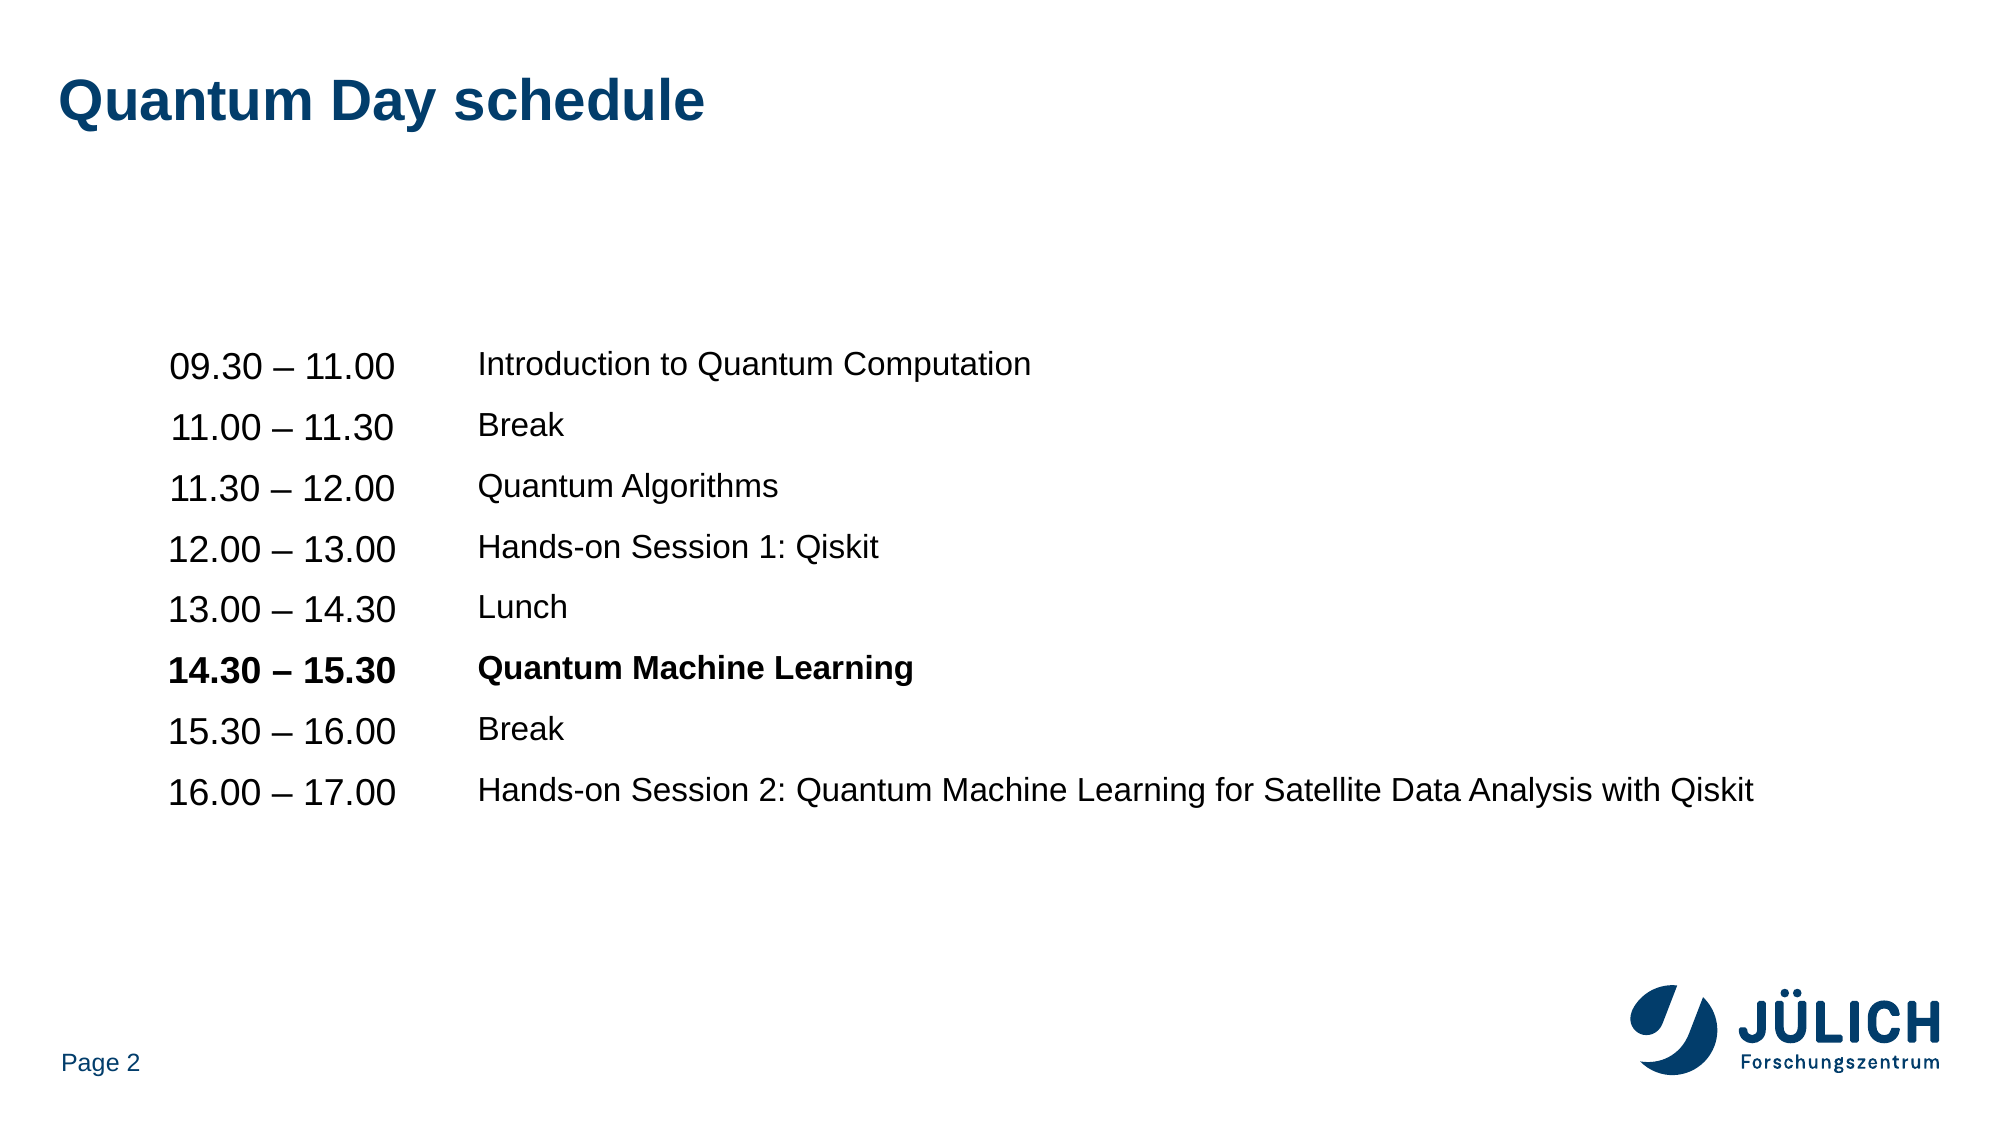

# Quantum Day schedule
| 09.30 – 11.00 | Introduction to Quantum Computation |
| --- | --- |
| 11.00 – 11.30 | Break |
| 11.30 – 12.00 | Quantum Algorithms |
| 12.00 – 13.00 | Hands-on Session 1: Qiskit |
| 13.00 – 14.30 | Lunch |
| 14.30 – 15.30 | Quantum Machine Learning |
| 15.30 – 16.00 | Break |
| 16.00 – 17.00 | Hands-on Session 2: Quantum Machine Learning for Satellite Data Analysis with Qiskit |
Page 2